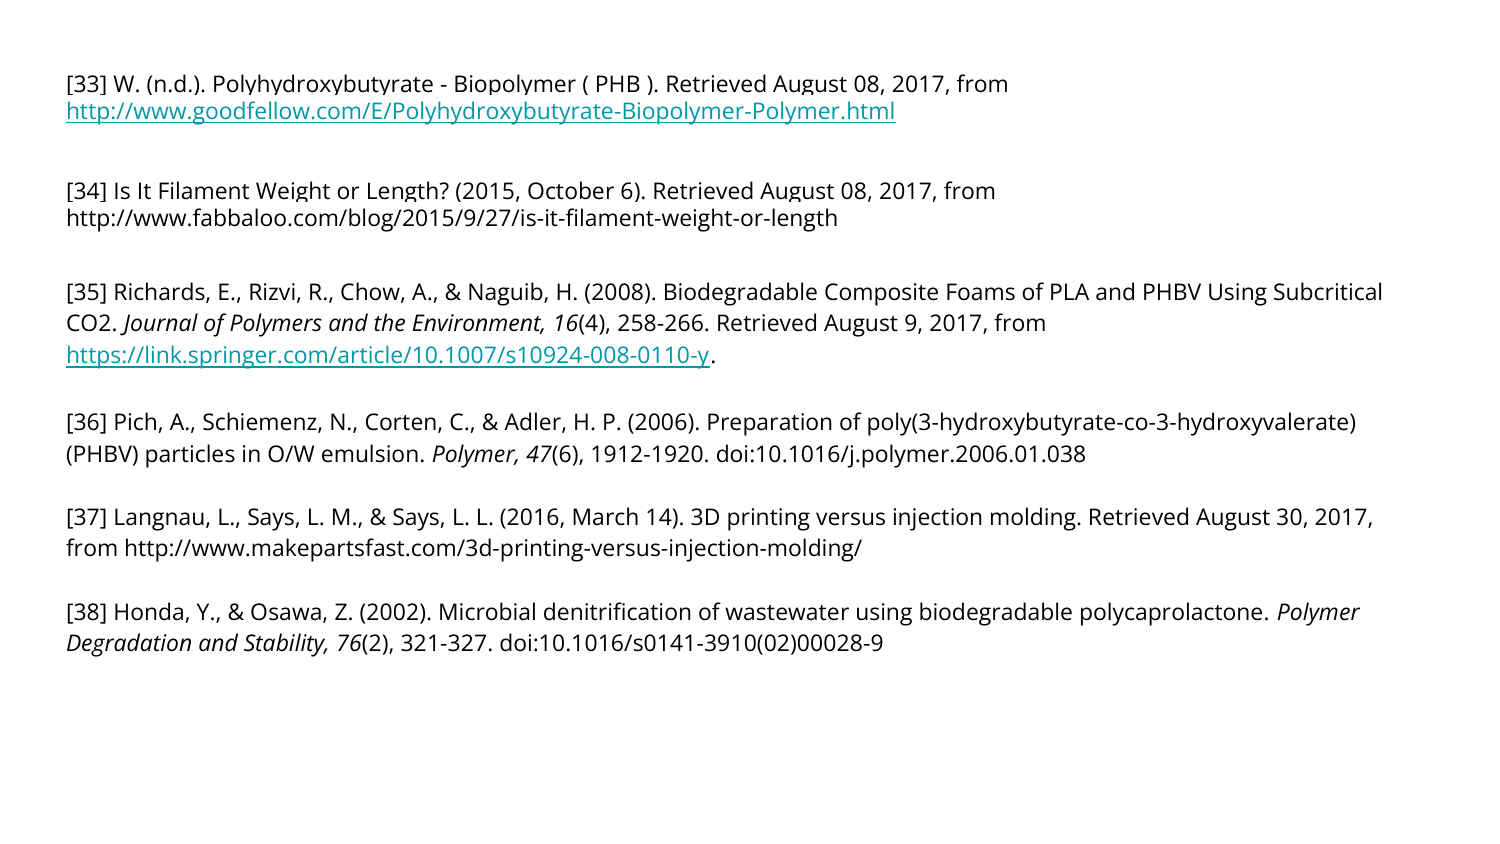

[33] W. (n.d.). Polyhydroxybutyrate - Biopolymer ( PHB ). Retrieved August 08, 2017, from http://www.goodfellow.com/E/Polyhydroxybutyrate-Biopolymer-Polymer.html

[34] Is It Filament Weight or Length? (2015, October 6). Retrieved August 08, 2017, from http://www.fabbaloo.com/blog/2015/9/27/is-it-filament-weight-or-length

[35] Richards, E., Rizvi, R., Chow, A., & Naguib, H. (2008). Biodegradable Composite Foams of PLA and PHBV Using Subcritical CO2. Journal of Polymers and the Environment, 16(4), 258-266. Retrieved August 9, 2017, from https://link.springer.com/article/10.1007/s10924-008-0110-y.
[36] Pich, A., Schiemenz, N., Corten, C., & Adler, H. P. (2006). Preparation of poly(3-hydroxybutyrate-co-3-hydroxyvalerate) (PHBV) particles in O/W emulsion. Polymer, 47(6), 1912-1920. doi:10.1016/j.polymer.2006.01.038

[37] Langnau, L., Says, L. M., & Says, L. L. (2016, March 14). 3D printing versus injection molding. Retrieved August 30, 2017, from http://www.makepartsfast.com/3d-printing-versus-injection-molding/

[38] Honda, Y., & Osawa, Z. (2002). Microbial denitrification of wastewater using biodegradable polycaprolactone. Polymer Degradation and Stability, 76(2), 321-327. doi:10.1016/s0141-3910(02)00028-9